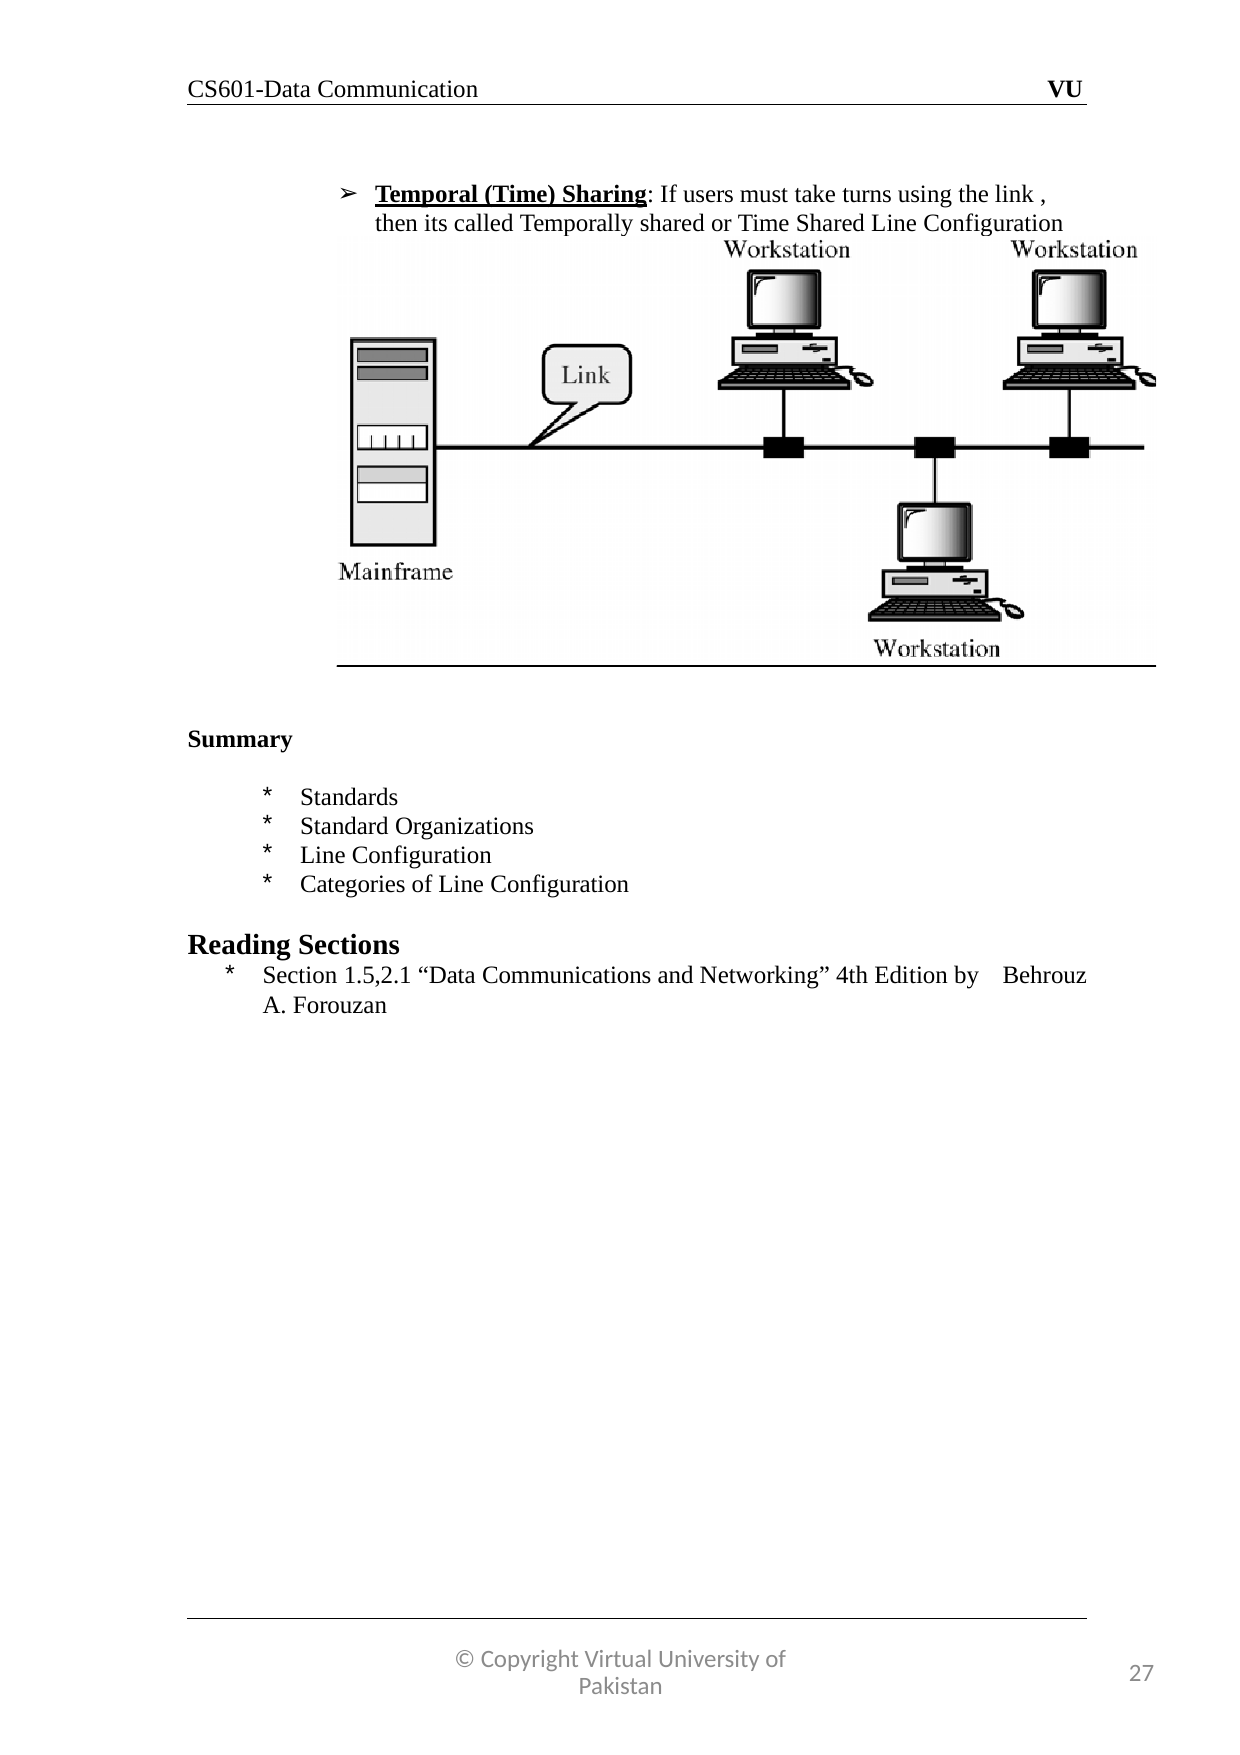

CS601-Data Communication
VU

Temporal (Time) Sharing: If users must take turns using the link ,  then its called Temporally shared or Time Shared Line Configuration

Summary

Standards
Standard Organizations
Line Configuration
Categories of Line Configuration

Reading Sections
Section 1.5,2.1 “Data Communications and Networking” 4th Edition by   Behrouz
Forouzan

© Copyright Virtual University of Pakistan
27